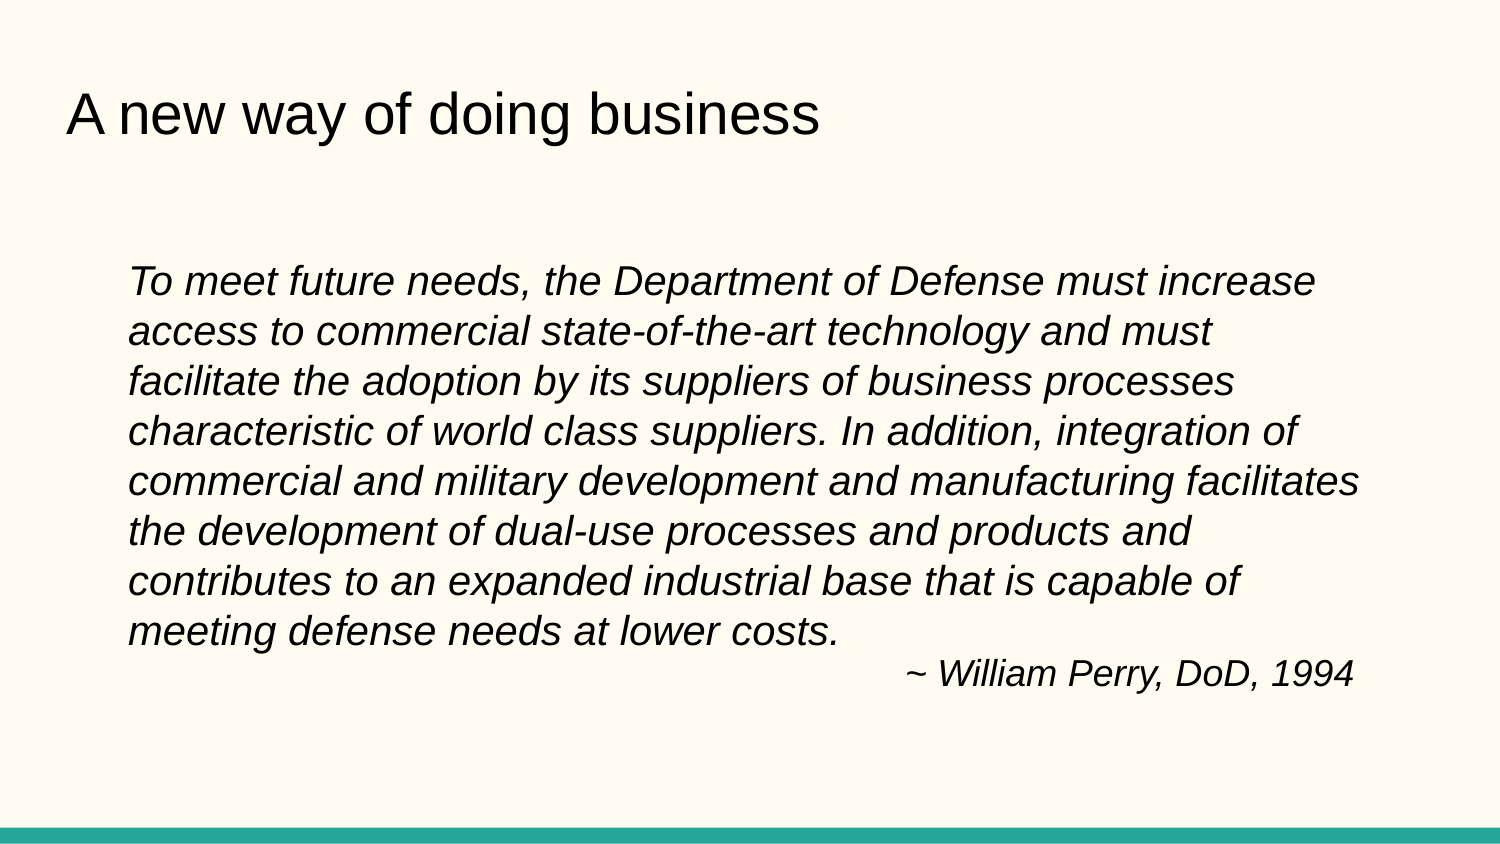

# A new way of doing business
To meet future needs, the Department of Defense must increase access to commercial state-of-the-art technology and must facilitate the adoption by its suppliers of business processes characteristic of world class suppliers. In addition, integration of commercial and military development and manufacturing facilitates the development of dual-use processes and products and contributes to an expanded industrial base that is capable of meeting defense needs at lower costs.
~ William Perry, DoD, 1994